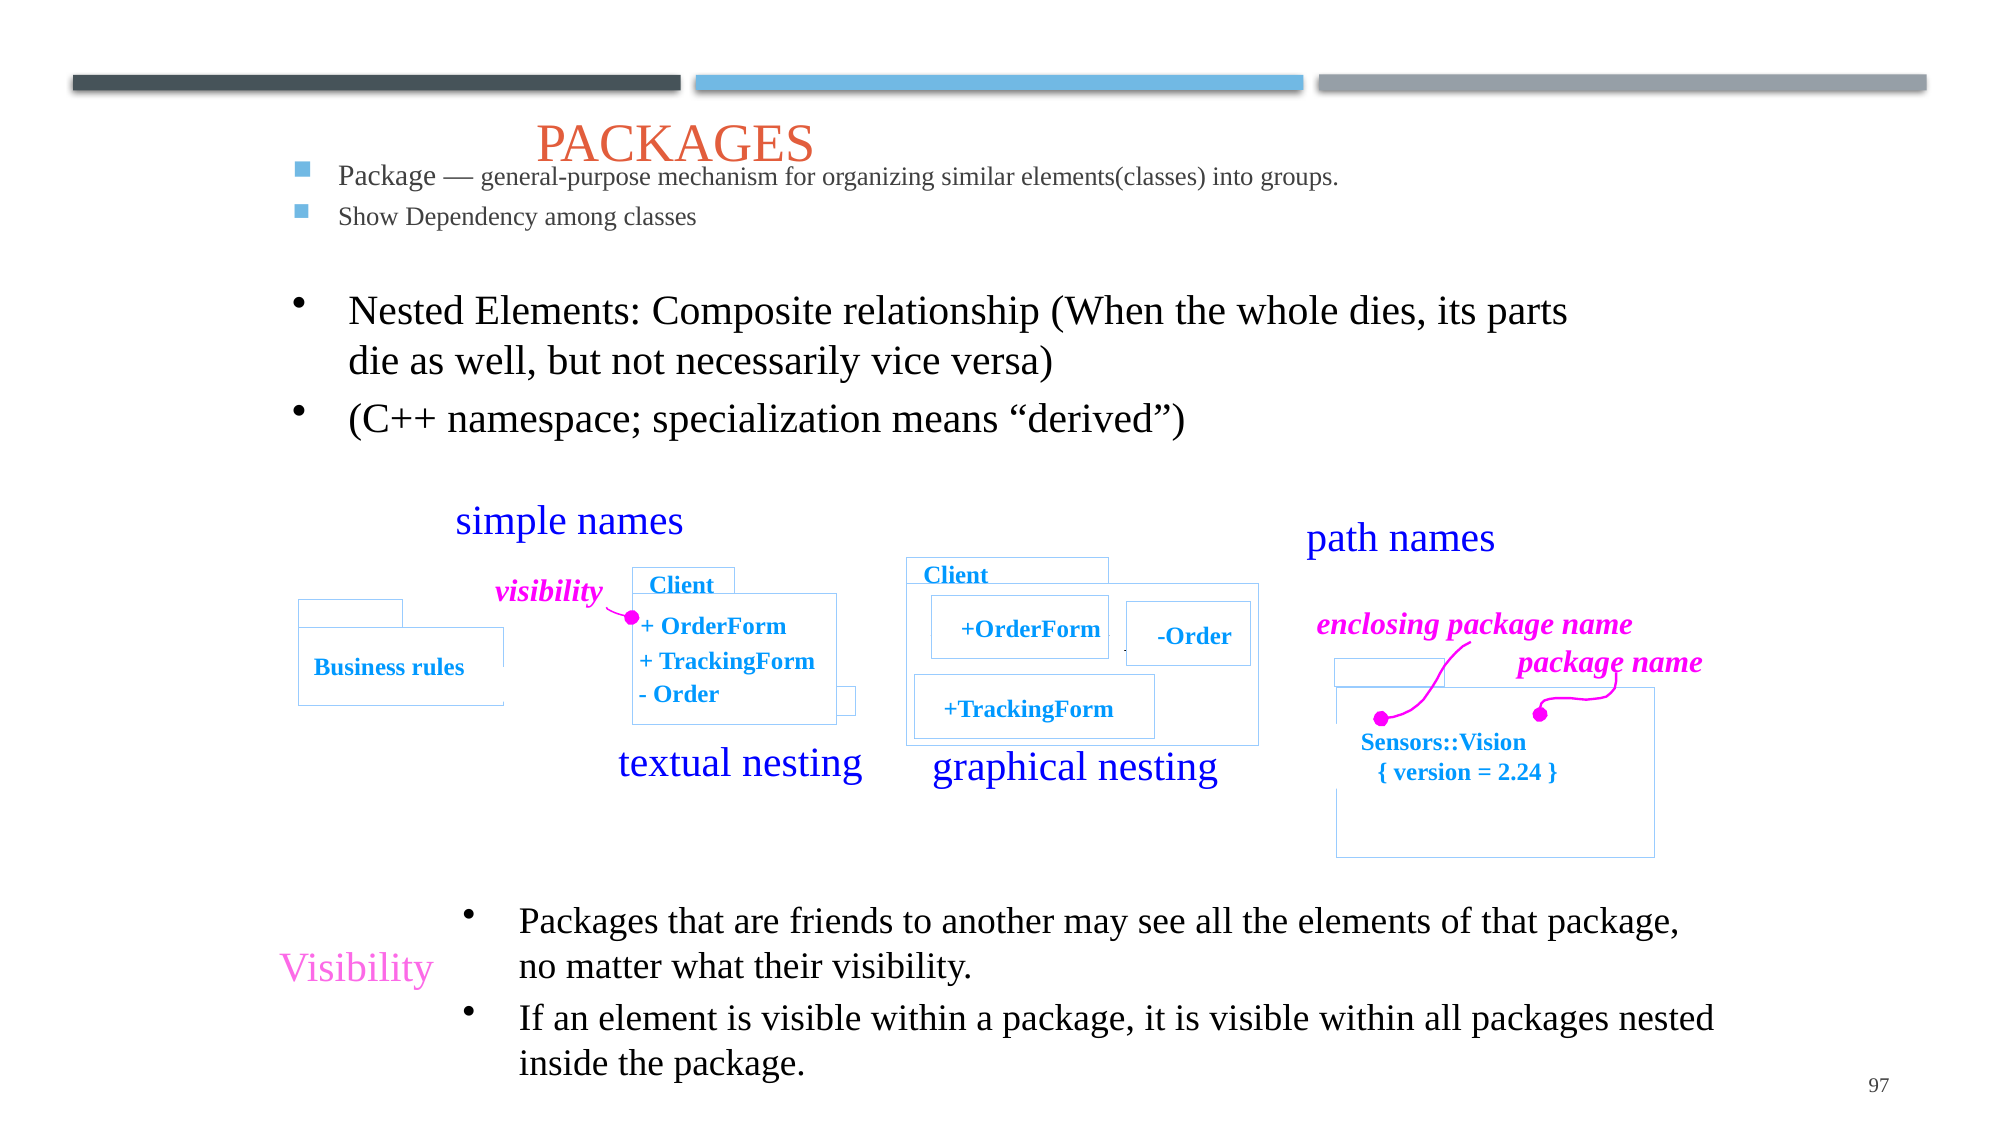

# Packages
Package — general-purpose mechanism for organizing similar elements(classes) into groups.
Show Dependency among classes
Nested Elements: Composite relationship (When the whole dies, its parts die as well, but not necessarily vice versa)
(C++ namespace; specialization means “derived”)
simple names
path names

Client

Client
visibility

enclosing package name

+ OrderForm

+OrderForm

-Order

package name

+ TrackingForm
Business rules

- Order

Client

+TrackingForm

Sensors::Vision
textual nesting

graphical nesting
        { version = 2.24 }
Packages that are friends to another may see all the elements of that package, no matter what their visibility.
If an element is visible within a package, it is visible within all packages nested inside the package.
Visibility
97